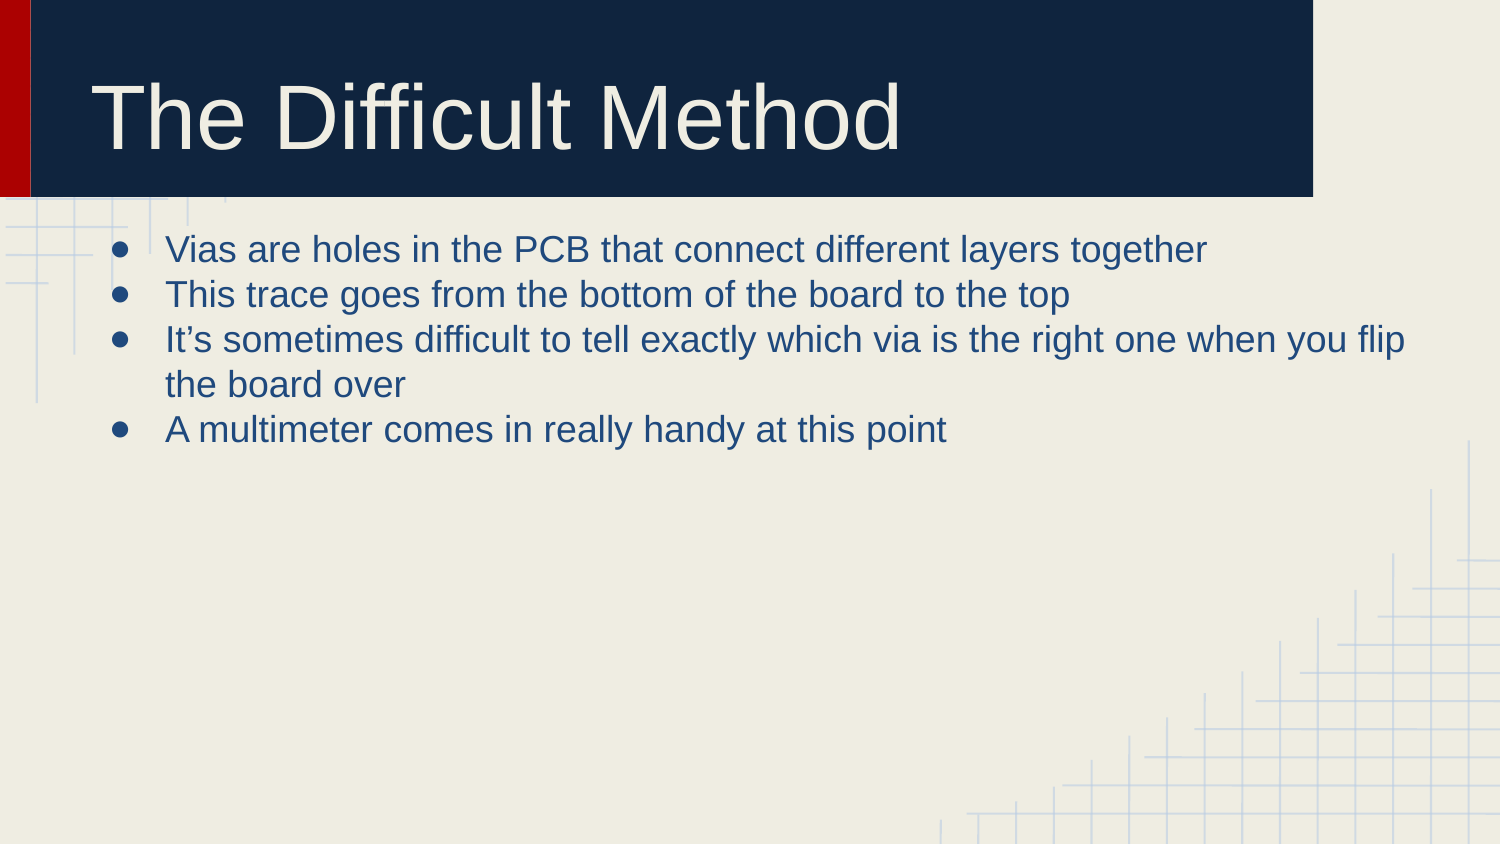

# The Difficult Method
Vias are holes in the PCB that connect different layers together
This trace goes from the bottom of the board to the top
It’s sometimes difficult to tell exactly which via is the right one when you flip the board over
A multimeter comes in really handy at this point